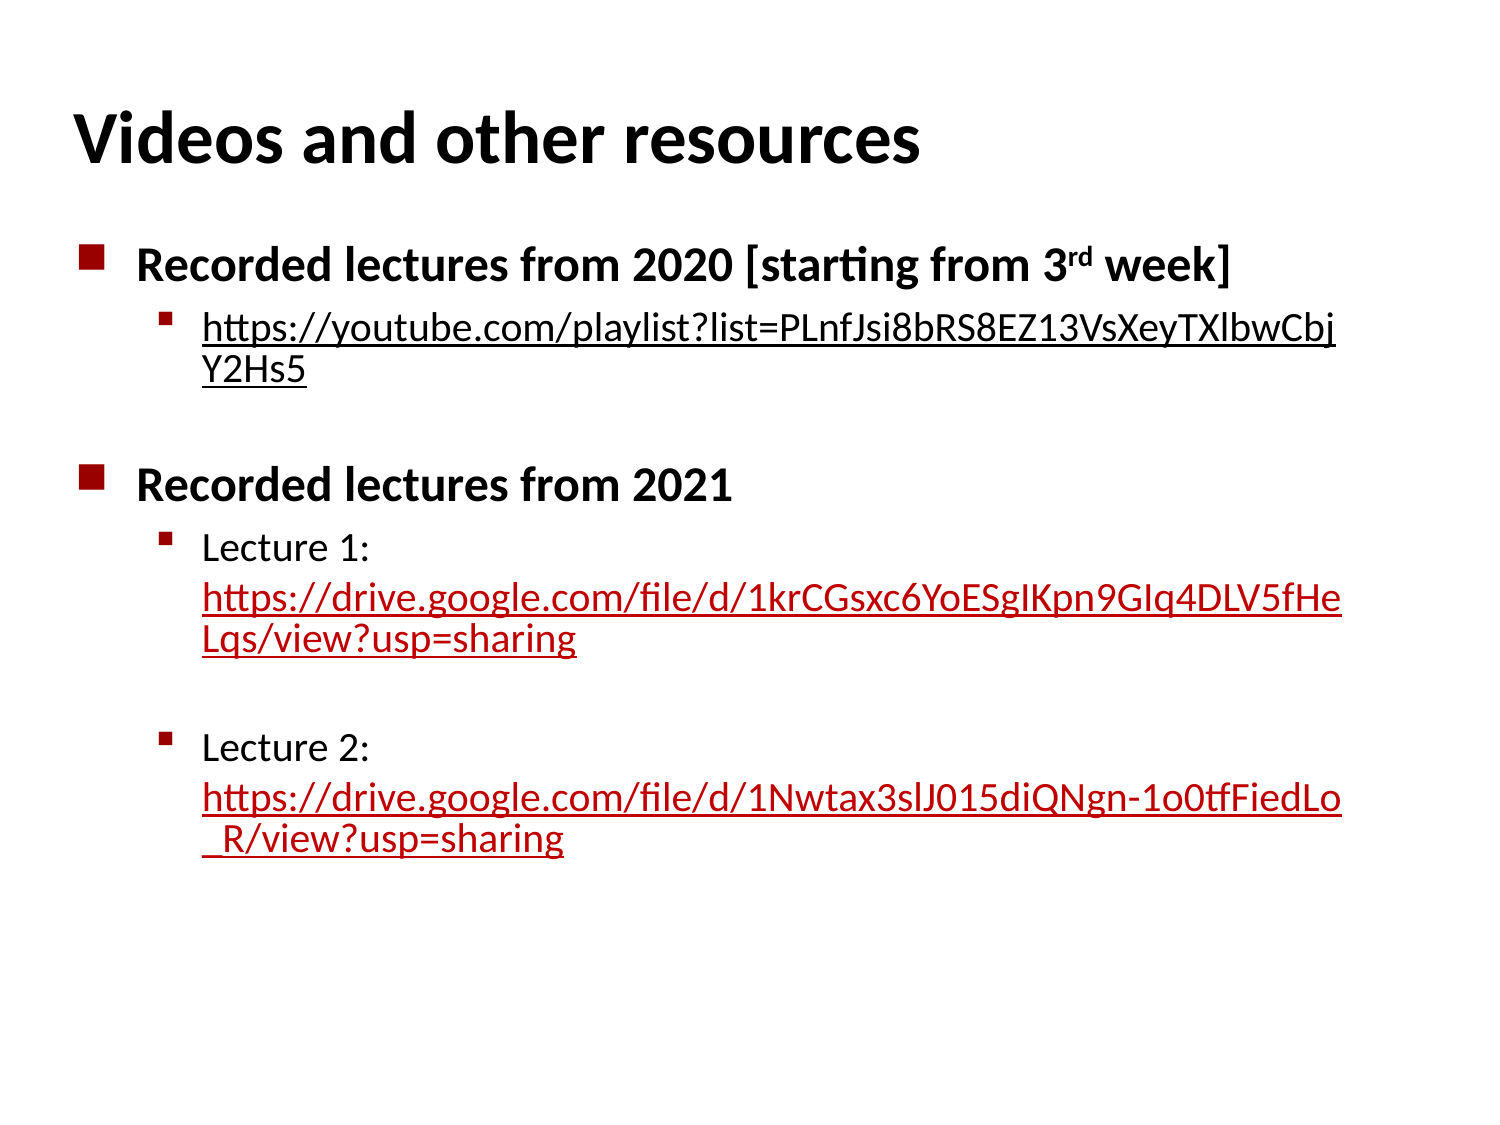

# Videos and other resources
Recorded lectures from 2020 [starting from 3rd week]
https://youtube.com/playlist?list=PLnfJsi8bRS8EZ13VsXeyTXlbwCbjY2Hs5
Recorded lectures from 2021
Lecture 1: https://drive.google.com/file/d/1krCGsxc6YoESgIKpn9GIq4DLV5fHeLqs/view?usp=sharing
Lecture 2:  https://drive.google.com/file/d/1Nwtax3slJ015diQNgn-1o0tfFiedLo_R/view?usp=sharing